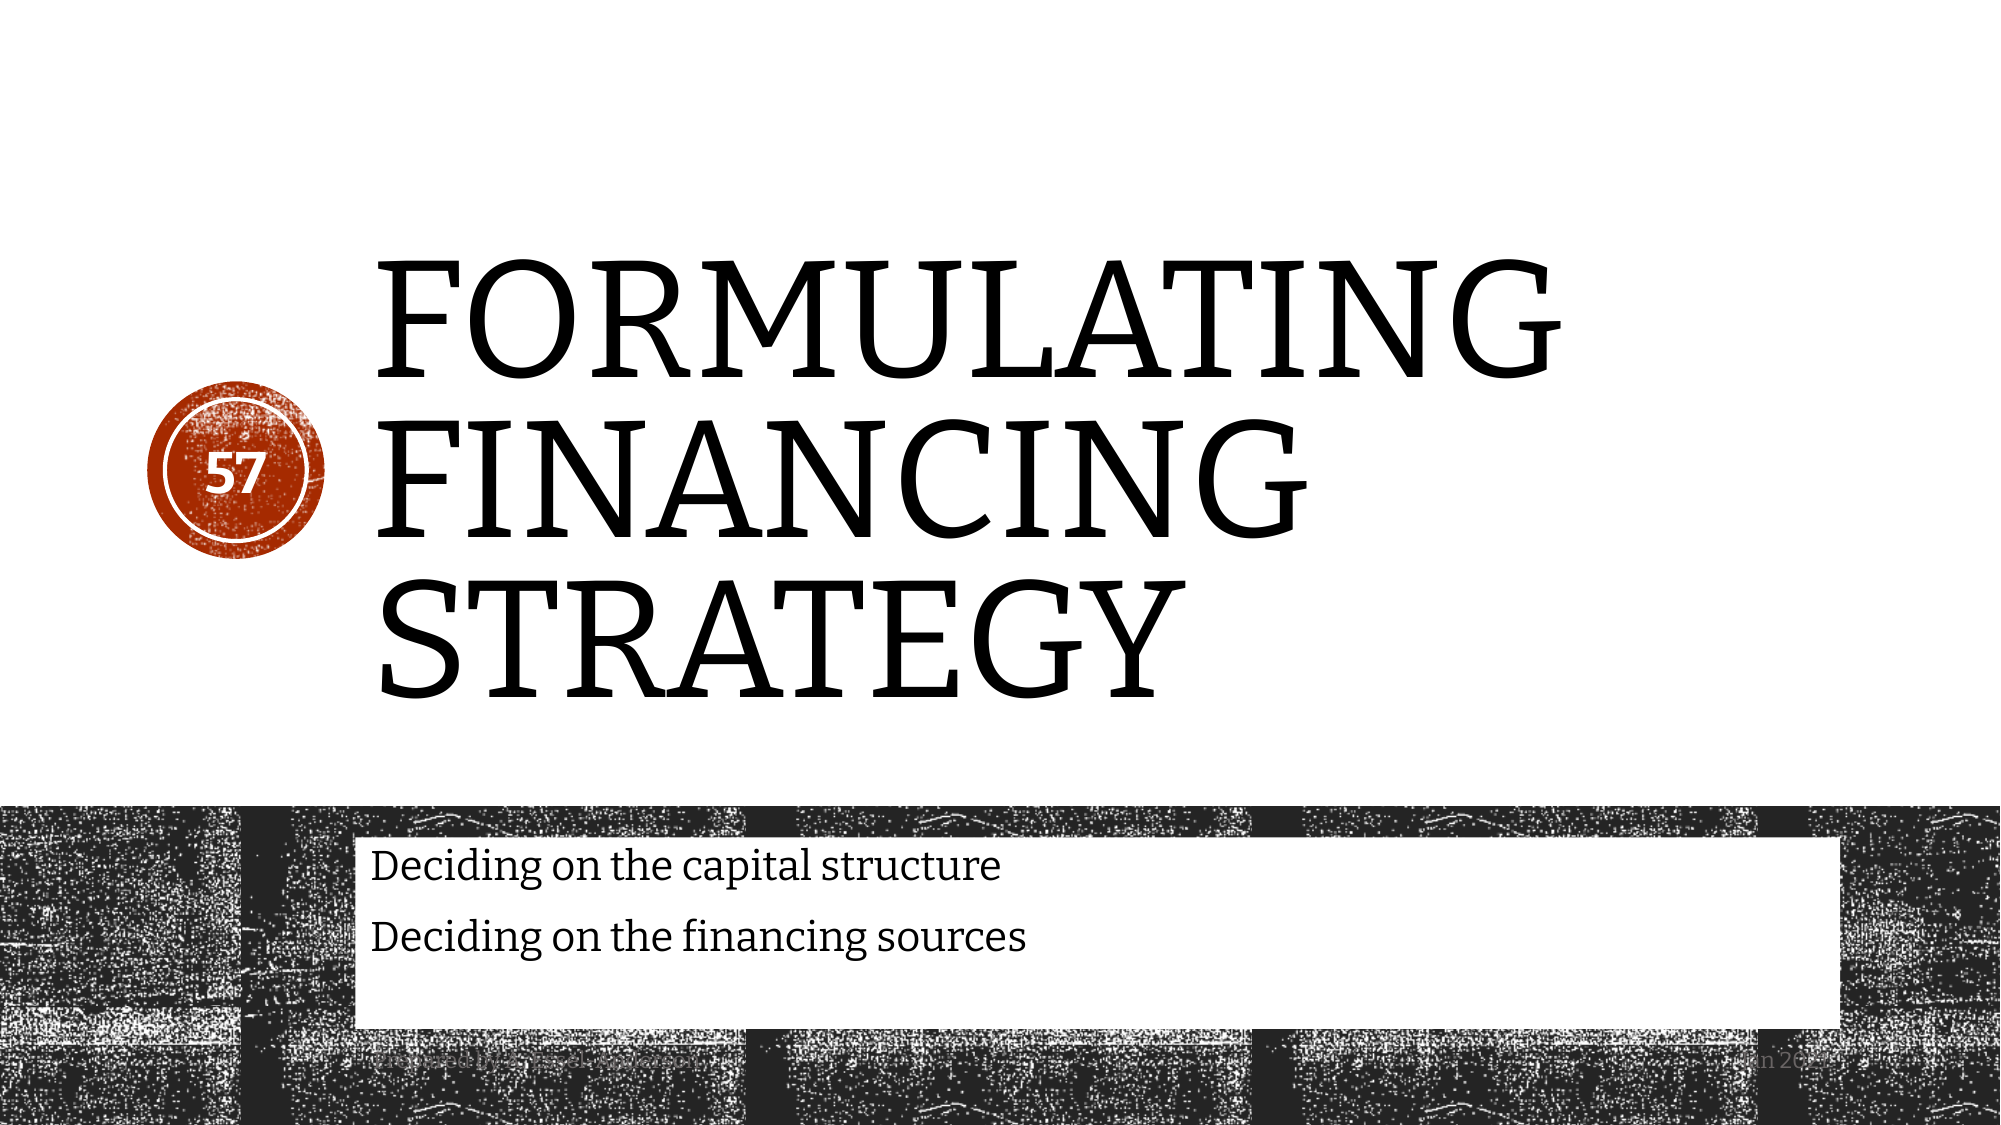

# Formulating financing strategy
57
Deciding on the capital structure
Deciding on the financing sources
Prepared by A. Essel-Anderson
Jan 2021